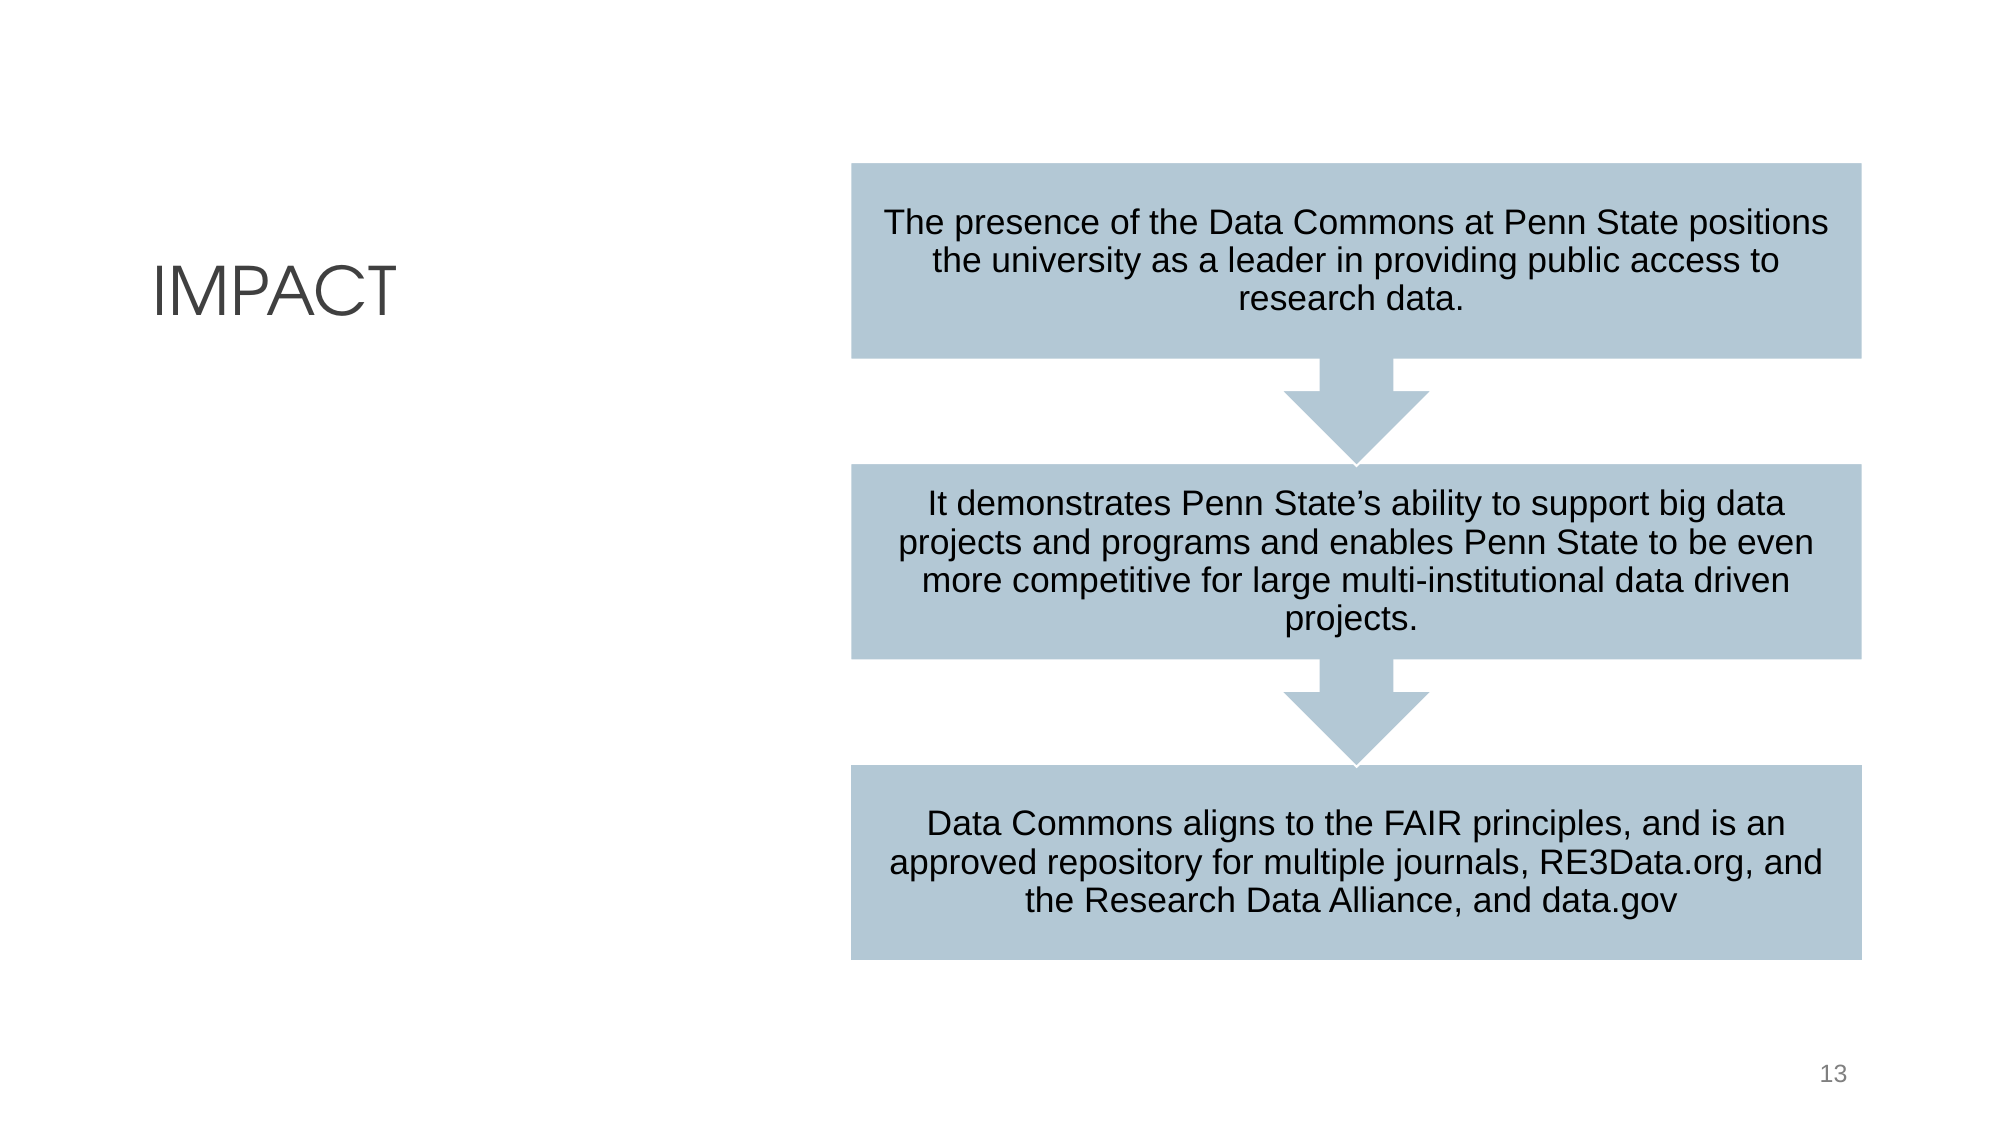

# Impact
Data Commons aligns to the FAIR principles, and is an approved repository for multiple journals, RE3Data.org, and the Research Data Alliance, and data.gov
It demonstrates Penn State’s ability to support big data projects and programs and enables Penn State to be even more competitive for large multi-institutional data driven projects.
The presence of the Data Commons at Penn State positions the university as a leader in providing public access to research data.

13